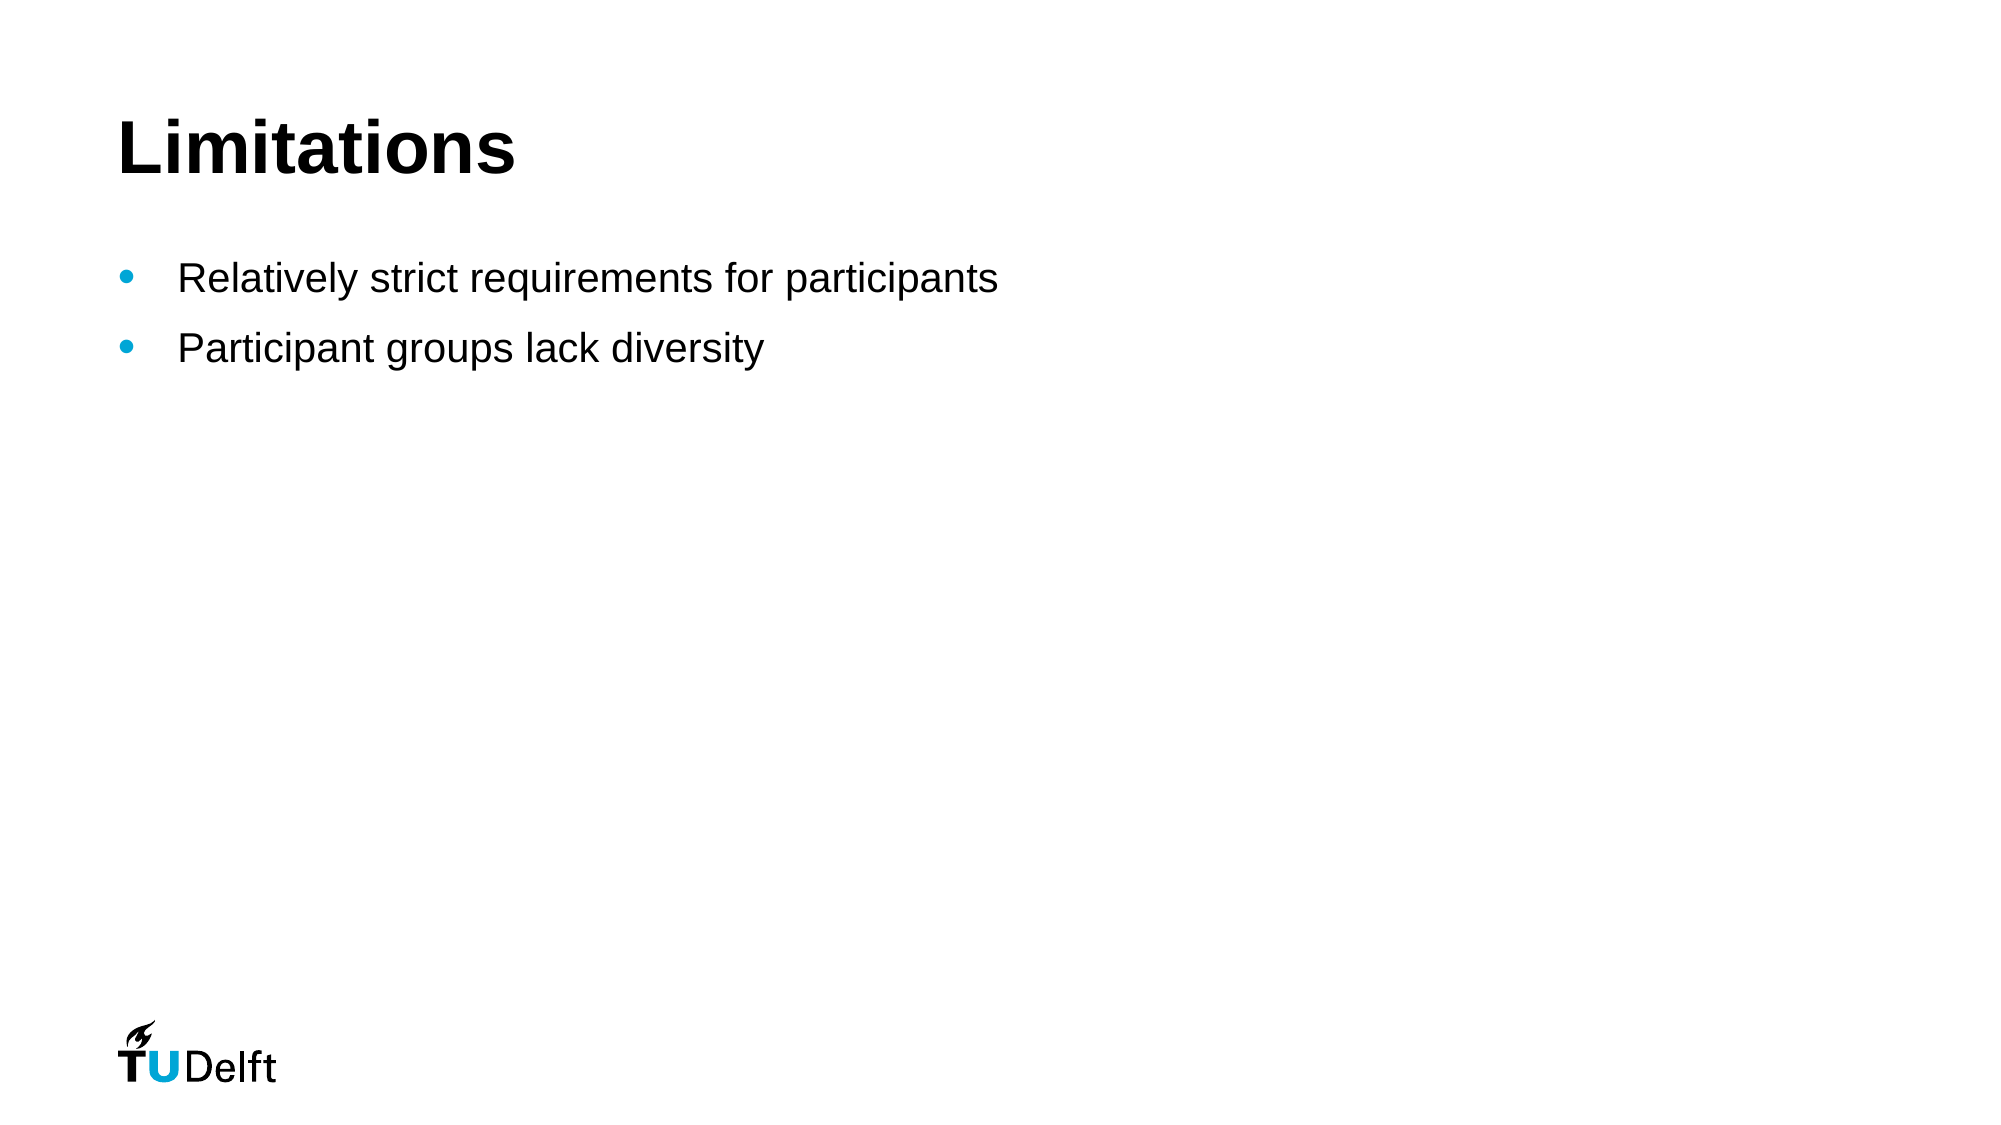

# Limitations
Relatively strict requirements for participants
Participant groups lack diversity